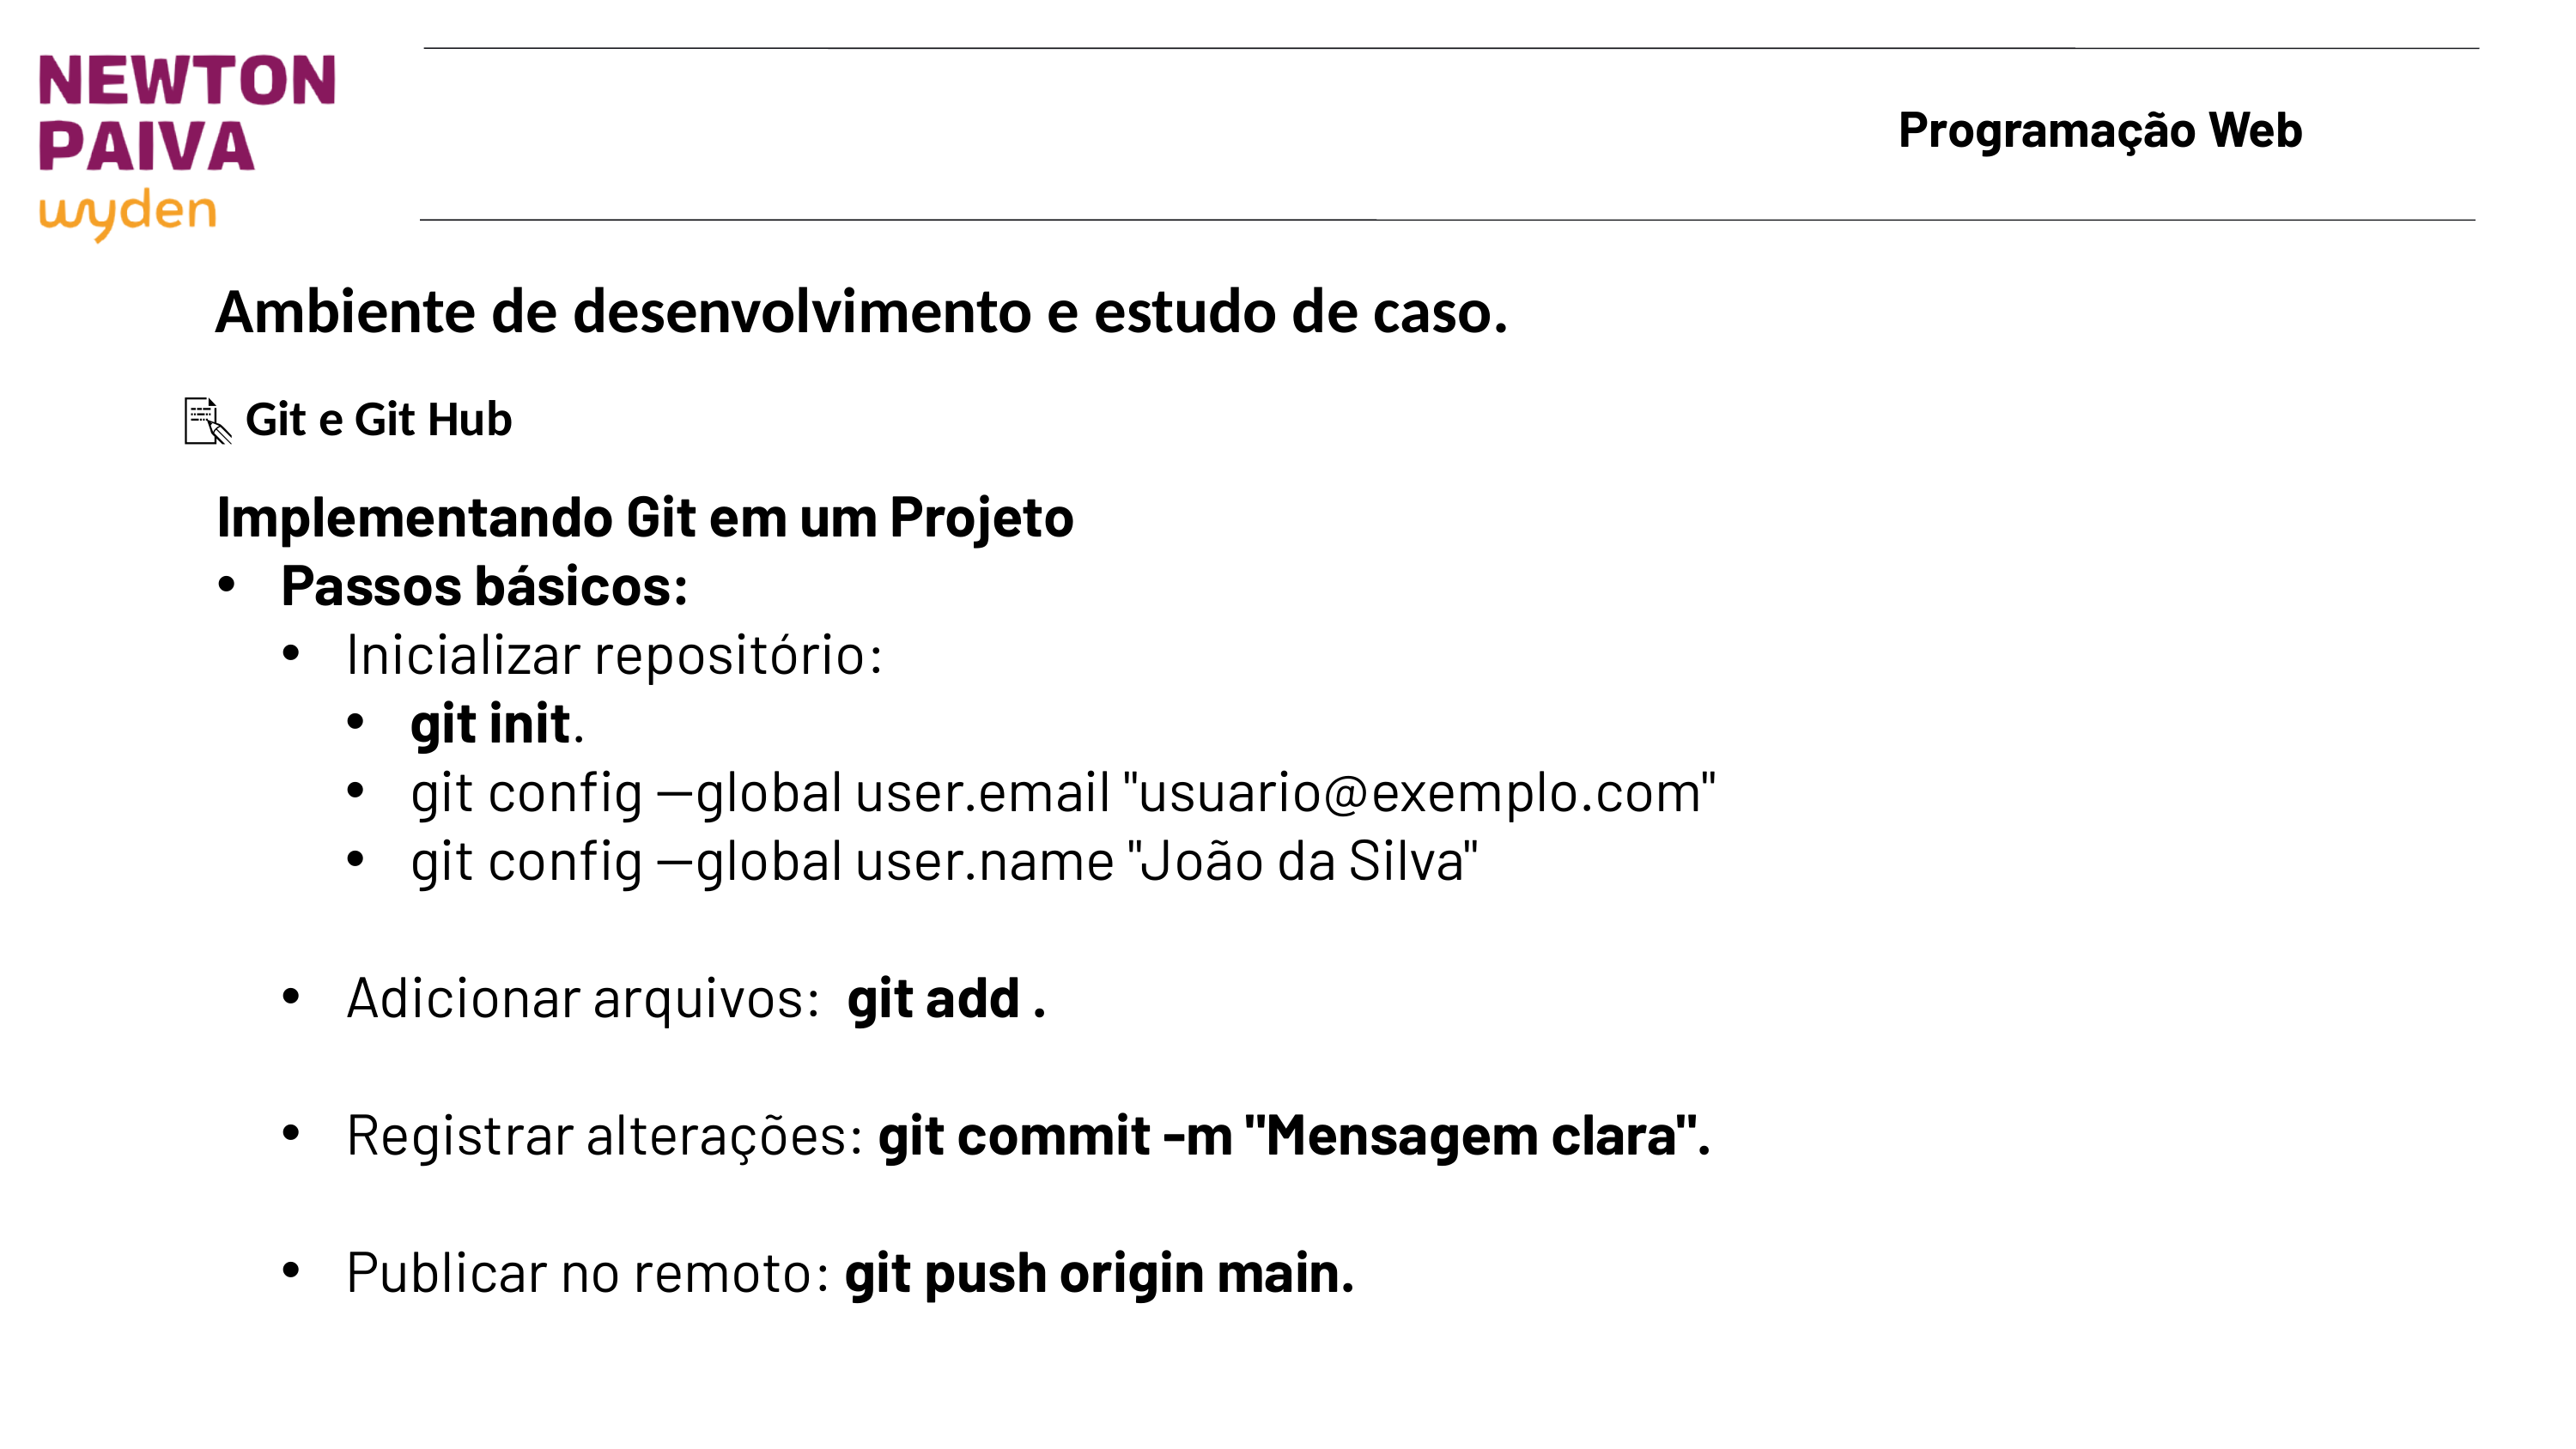

# Ambiente de desenvolvimento e estudo de caso.
📝 Git e Git Hub
Implementando Git em um Projeto
Passos básicos:
Inicializar repositório:
git init.
git config --global user.email "usuario@exemplo.com"
git config --global user.name "João da Silva"

Adicionar arquivos:  git add .

Registrar alterações: git commit -m "Mensagem clara".

Publicar no remoto: git push origin main.